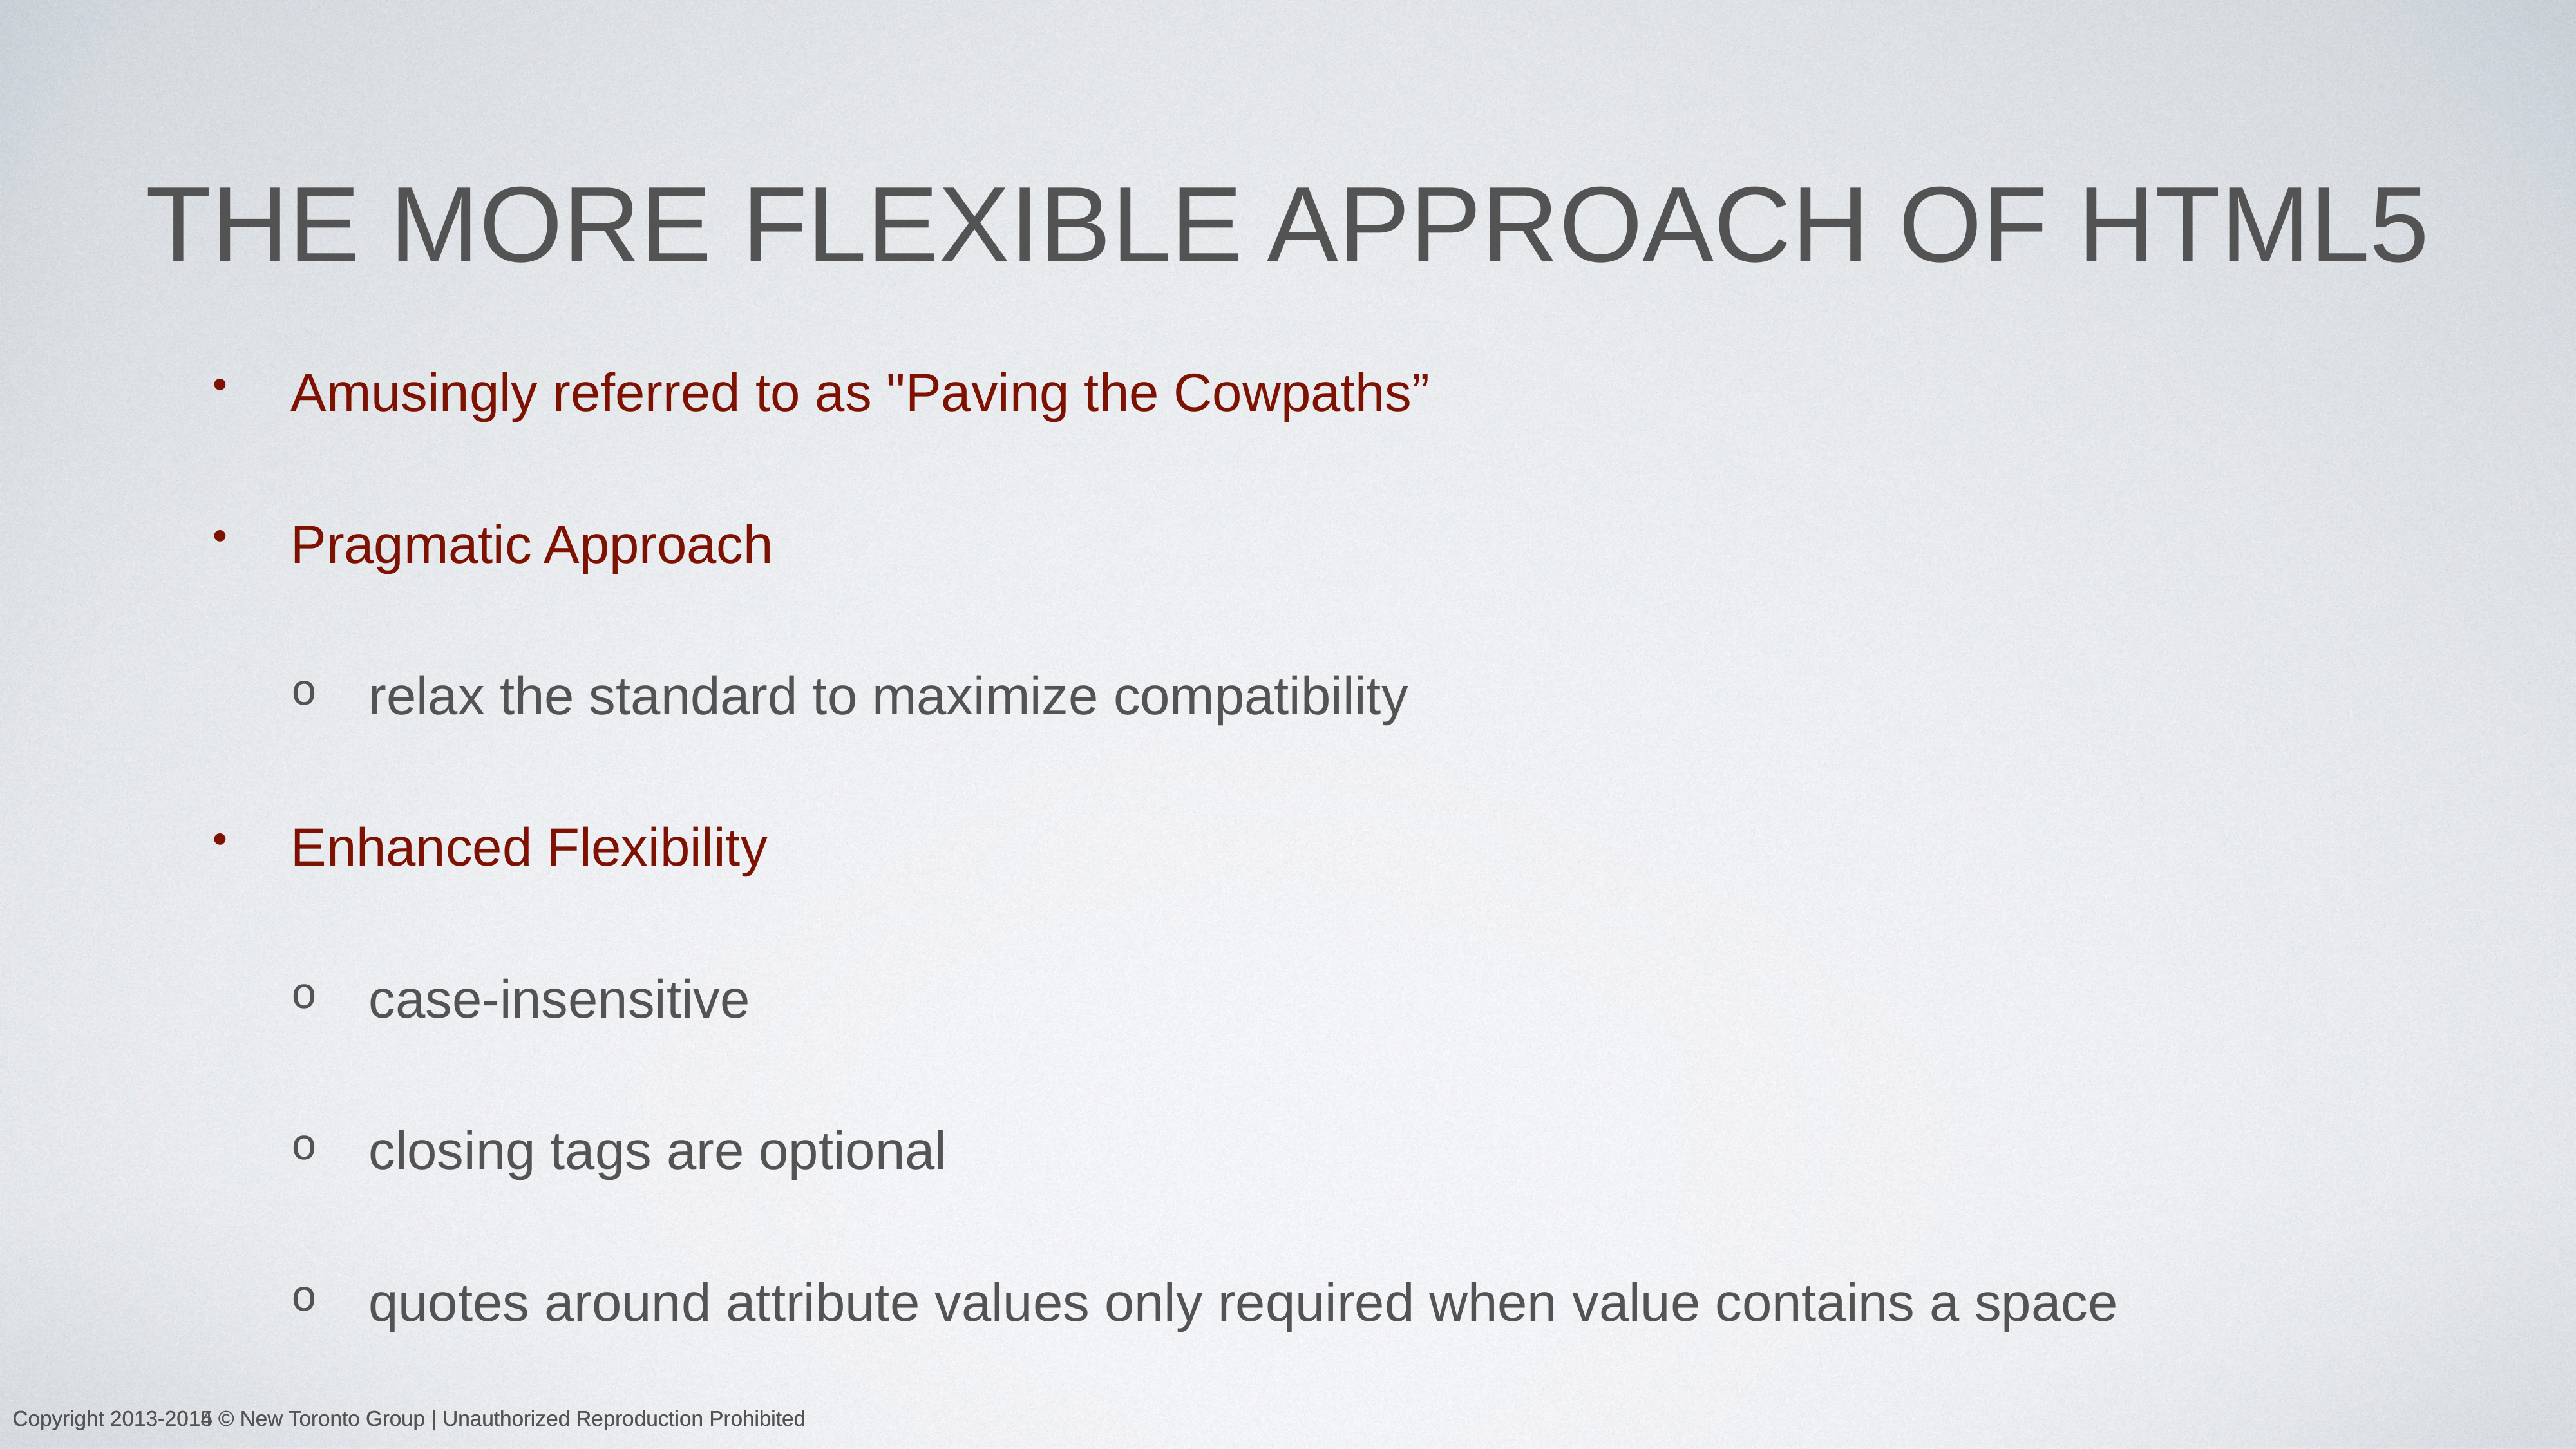

# The more flexible Approach of HTML5
Amusingly referred to as "Paving the Cowpaths”
Pragmatic Approach
relax the standard to maximize compatibility
Enhanced Flexibility
case-insensitive
closing tags are optional
quotes around attribute values only required when value contains a space